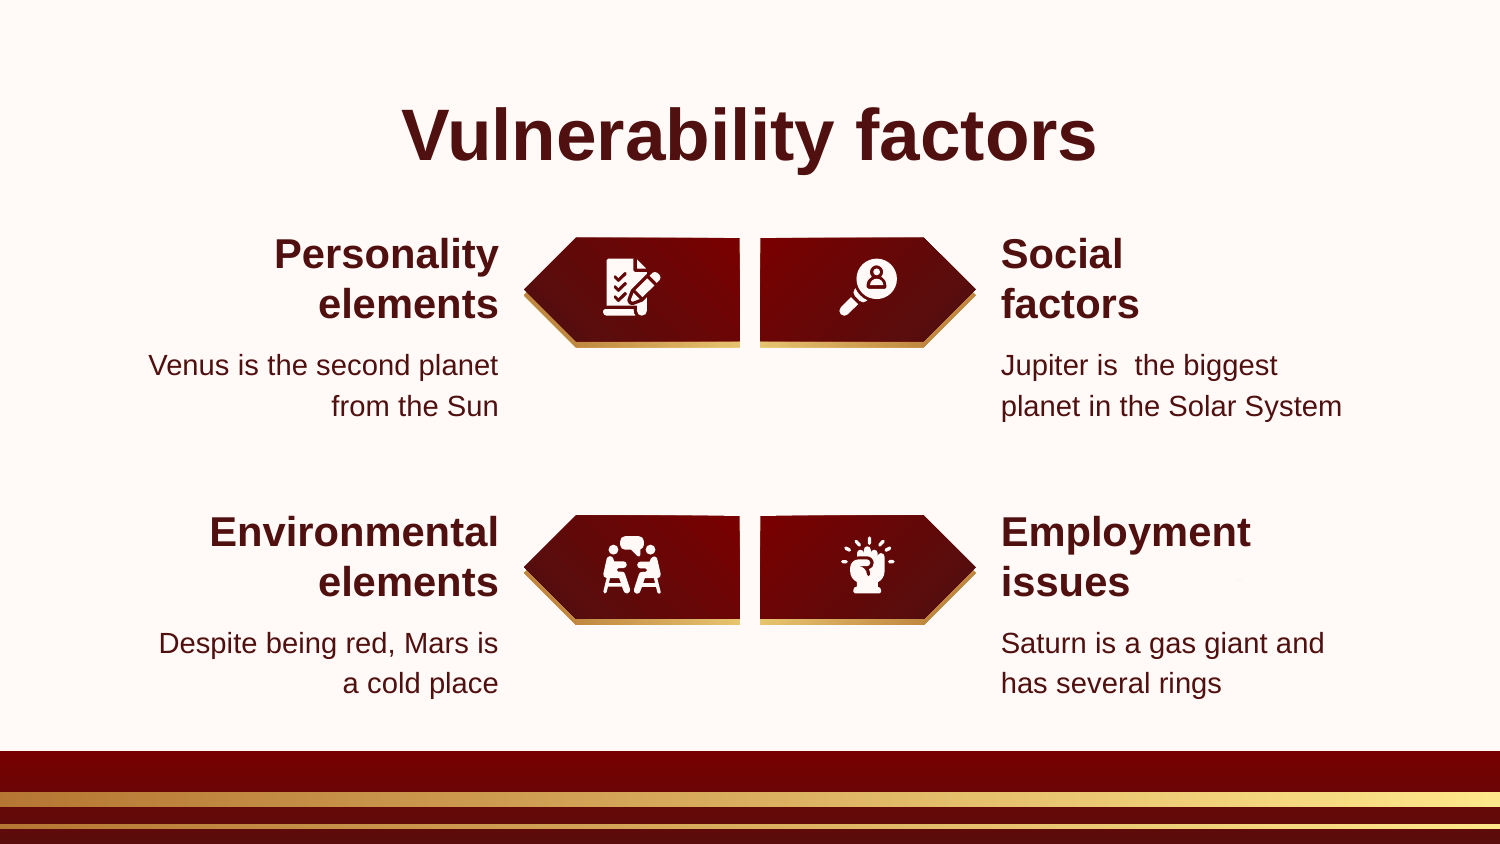

# Vulnerability factors
Personality elements
Social
factors

Venus is the second planet from the Sun
Jupiter is  the biggest planet in the Solar System
Environmental elements
Employment
issues

Despite being red, Mars is a cold place
Saturn is a gas giant and has several rings